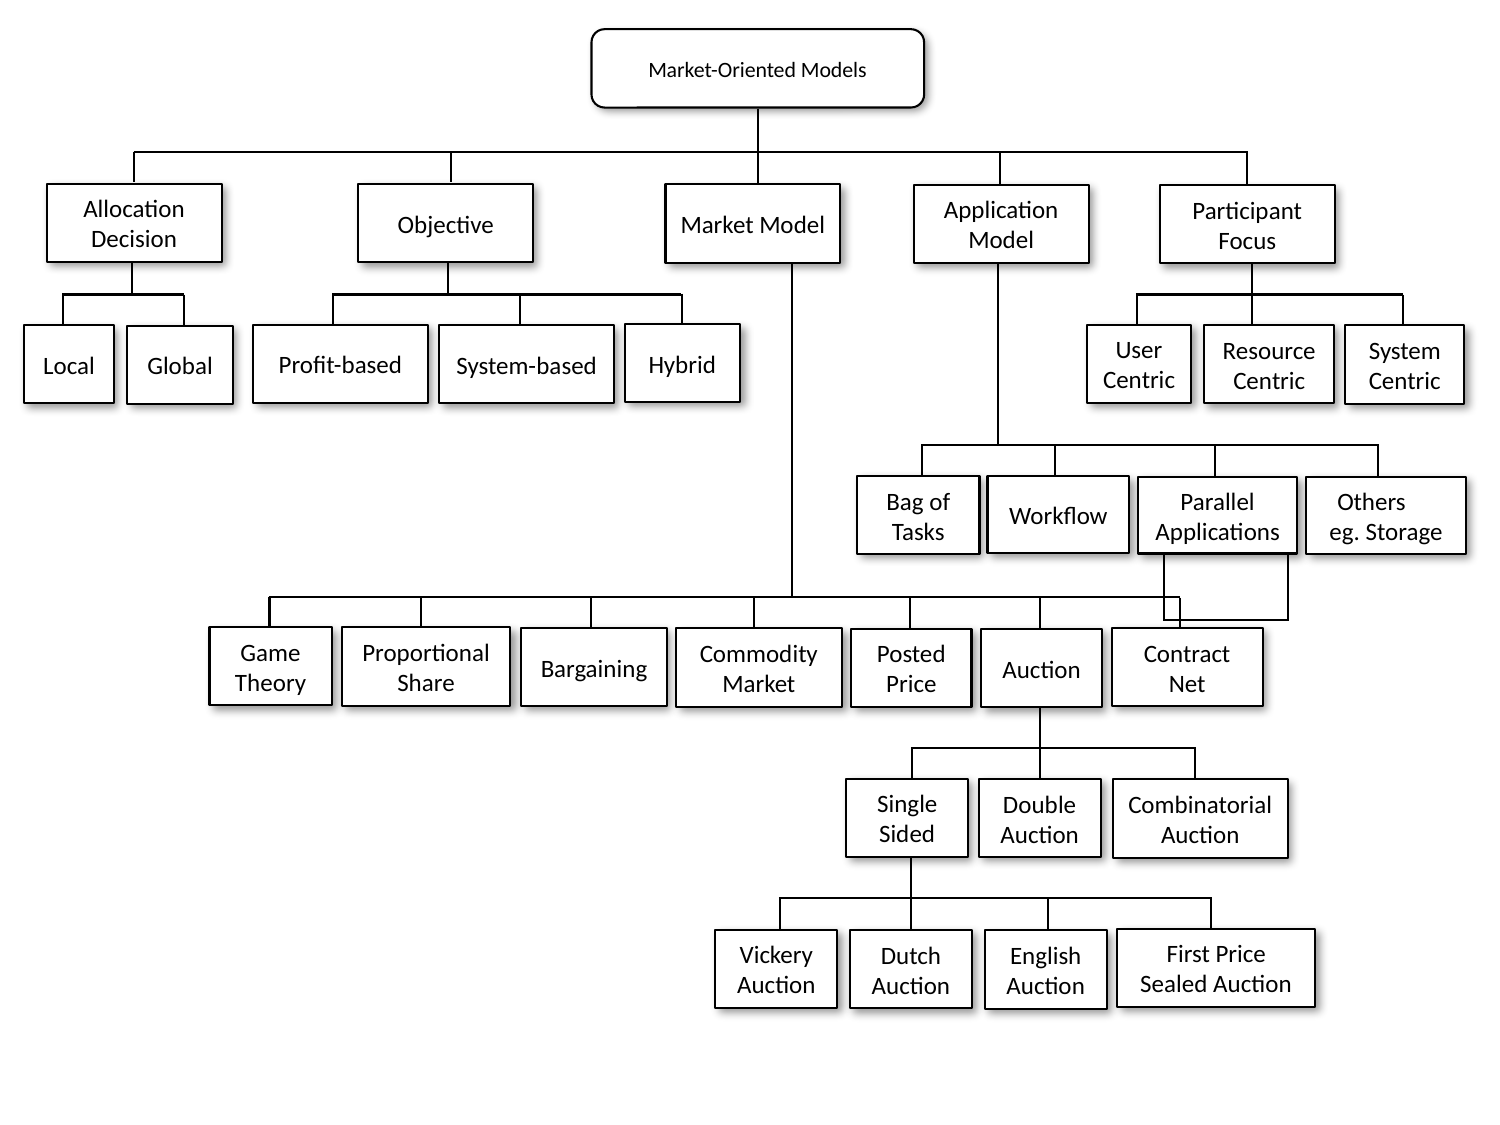

Market-Oriented Models
Allocation Decision
Objective
Market Model
Application Model
Participant Focus
Hybrid
User Centric
Resource Centric
Profit-based
System Centric
Local
System-based
Global
Bag of Tasks
Workflow
Parallel Applications
Others      eg. Storage

Game Theory
Proportional Share
Bargaining
Contract Net
Commodity Market
Posted Price
Auction
Single Sided
Double Auction
Combinatorial Auction
First Price Sealed Auction
Vickery Auction
Dutch Auction
English Auction